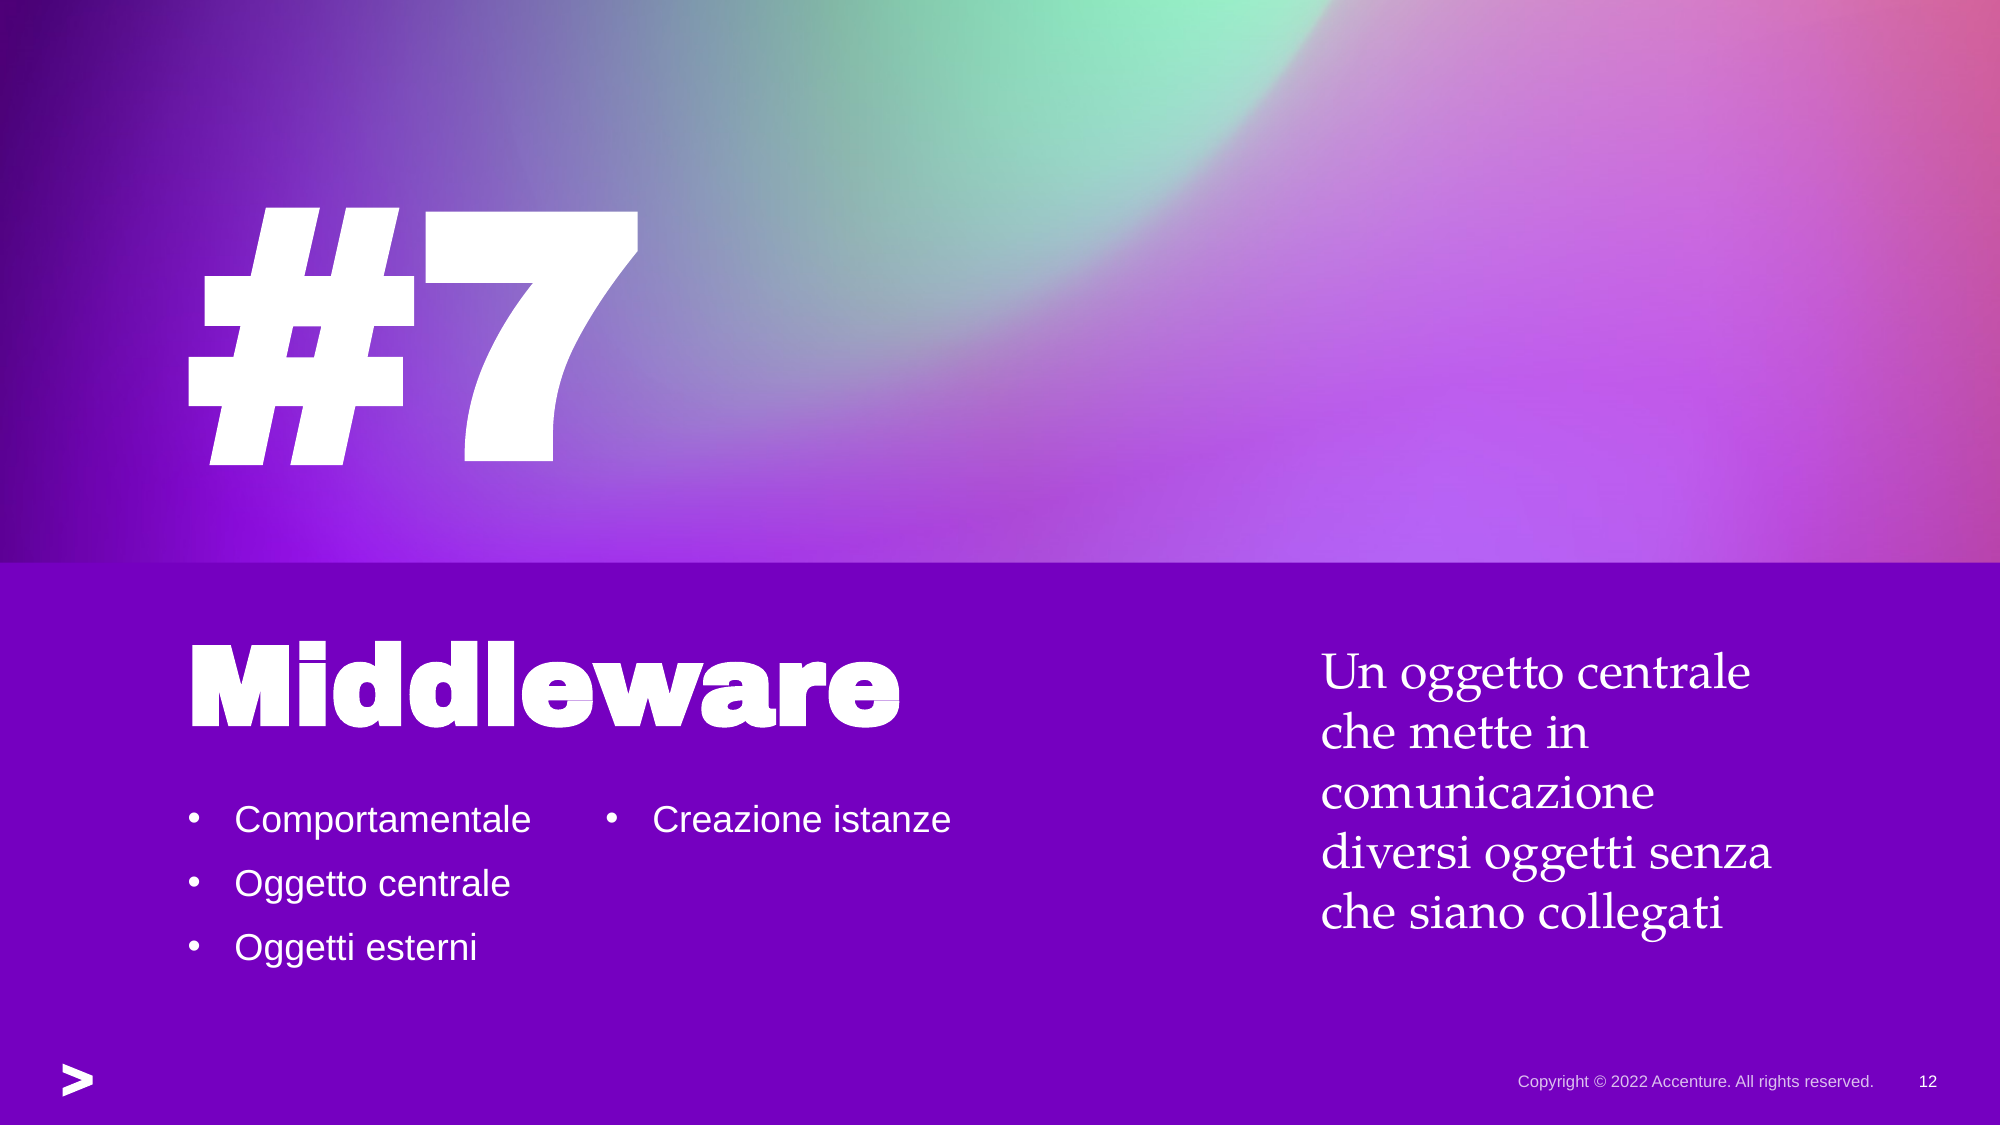

#7
Un oggetto centrale che mette in comunicazione diversi oggetti senza che siano collegati
# Middleware
Comportamentale
Creazione istanze
Oggetto centrale
Oggetti esterni
Copyright © 2022 Accenture. All rights reserved.
12